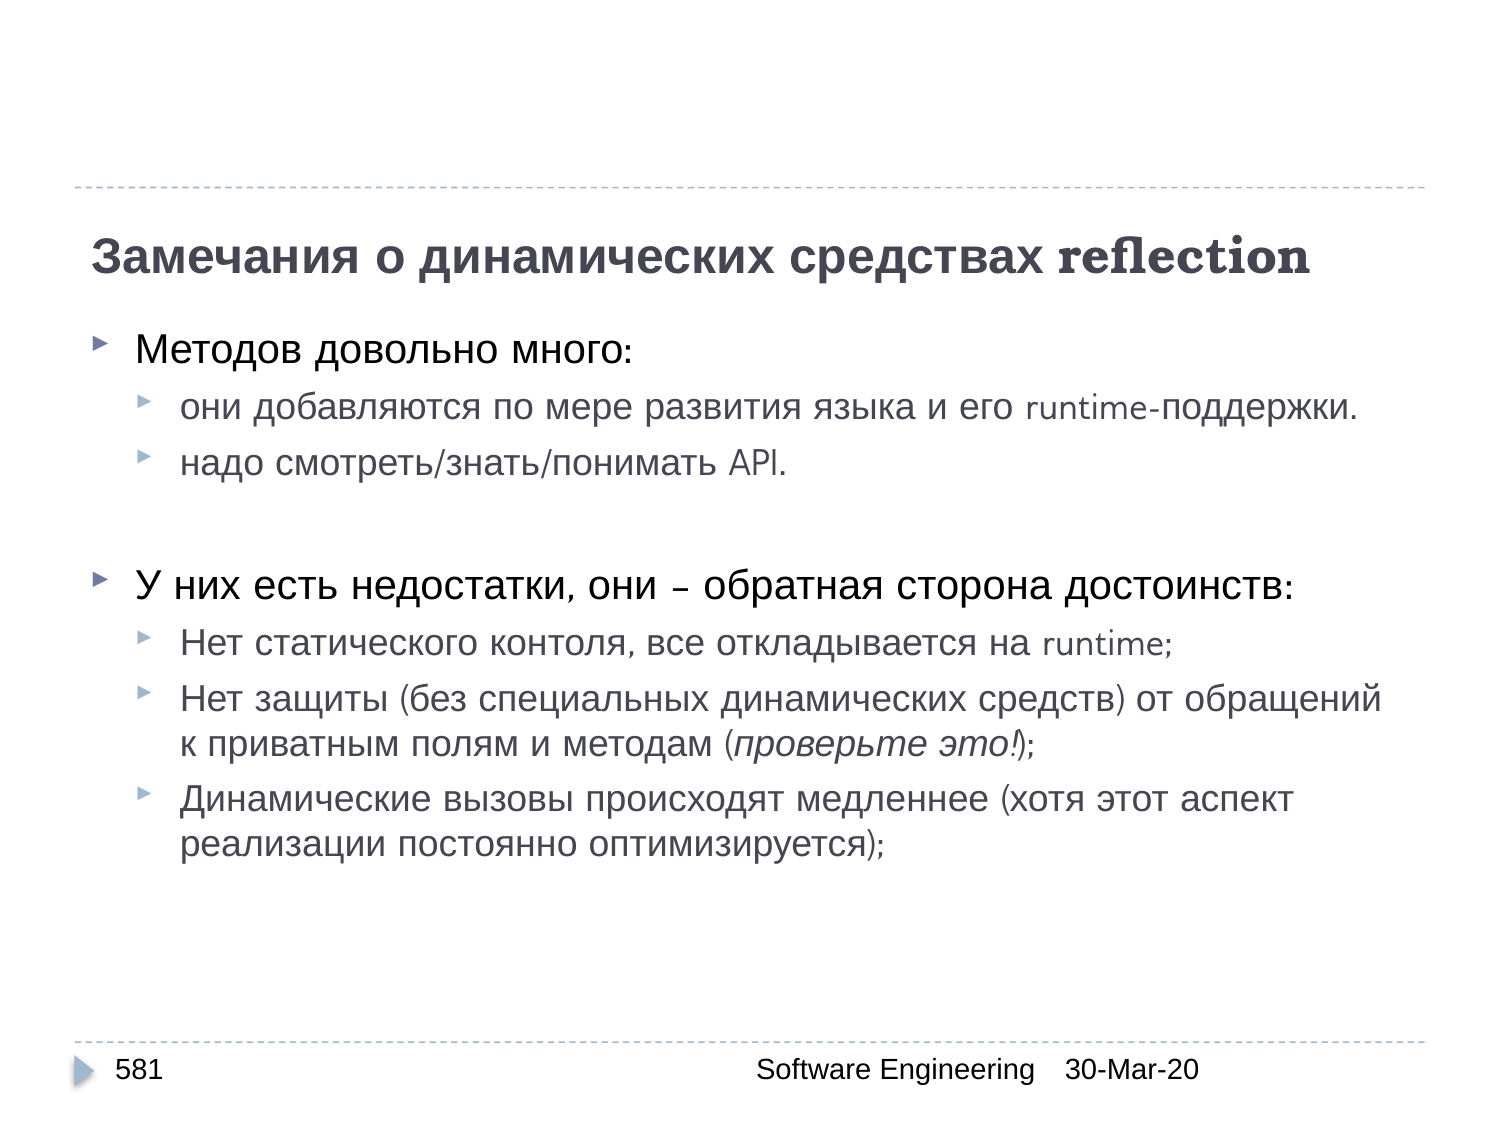

# Замечания о динамических средствах reflection
Методов довольно много:
они добавляются по мере развития языка и его runtime-поддержки.
надо смотреть/знать/понимать API.

У них есть недостатки, они – обратная сторона достоинств:
Нет статического контоля, все откладывается на runtime;
Нет защиты (без специальных динамических средств) от обращений к приватным полям и методам (проверьте это!);
Динамические вызовы происходят медленнее (хотя этот аспект реализации постоянно оптимизируется);

581
Software Engineering
30-Mar-20